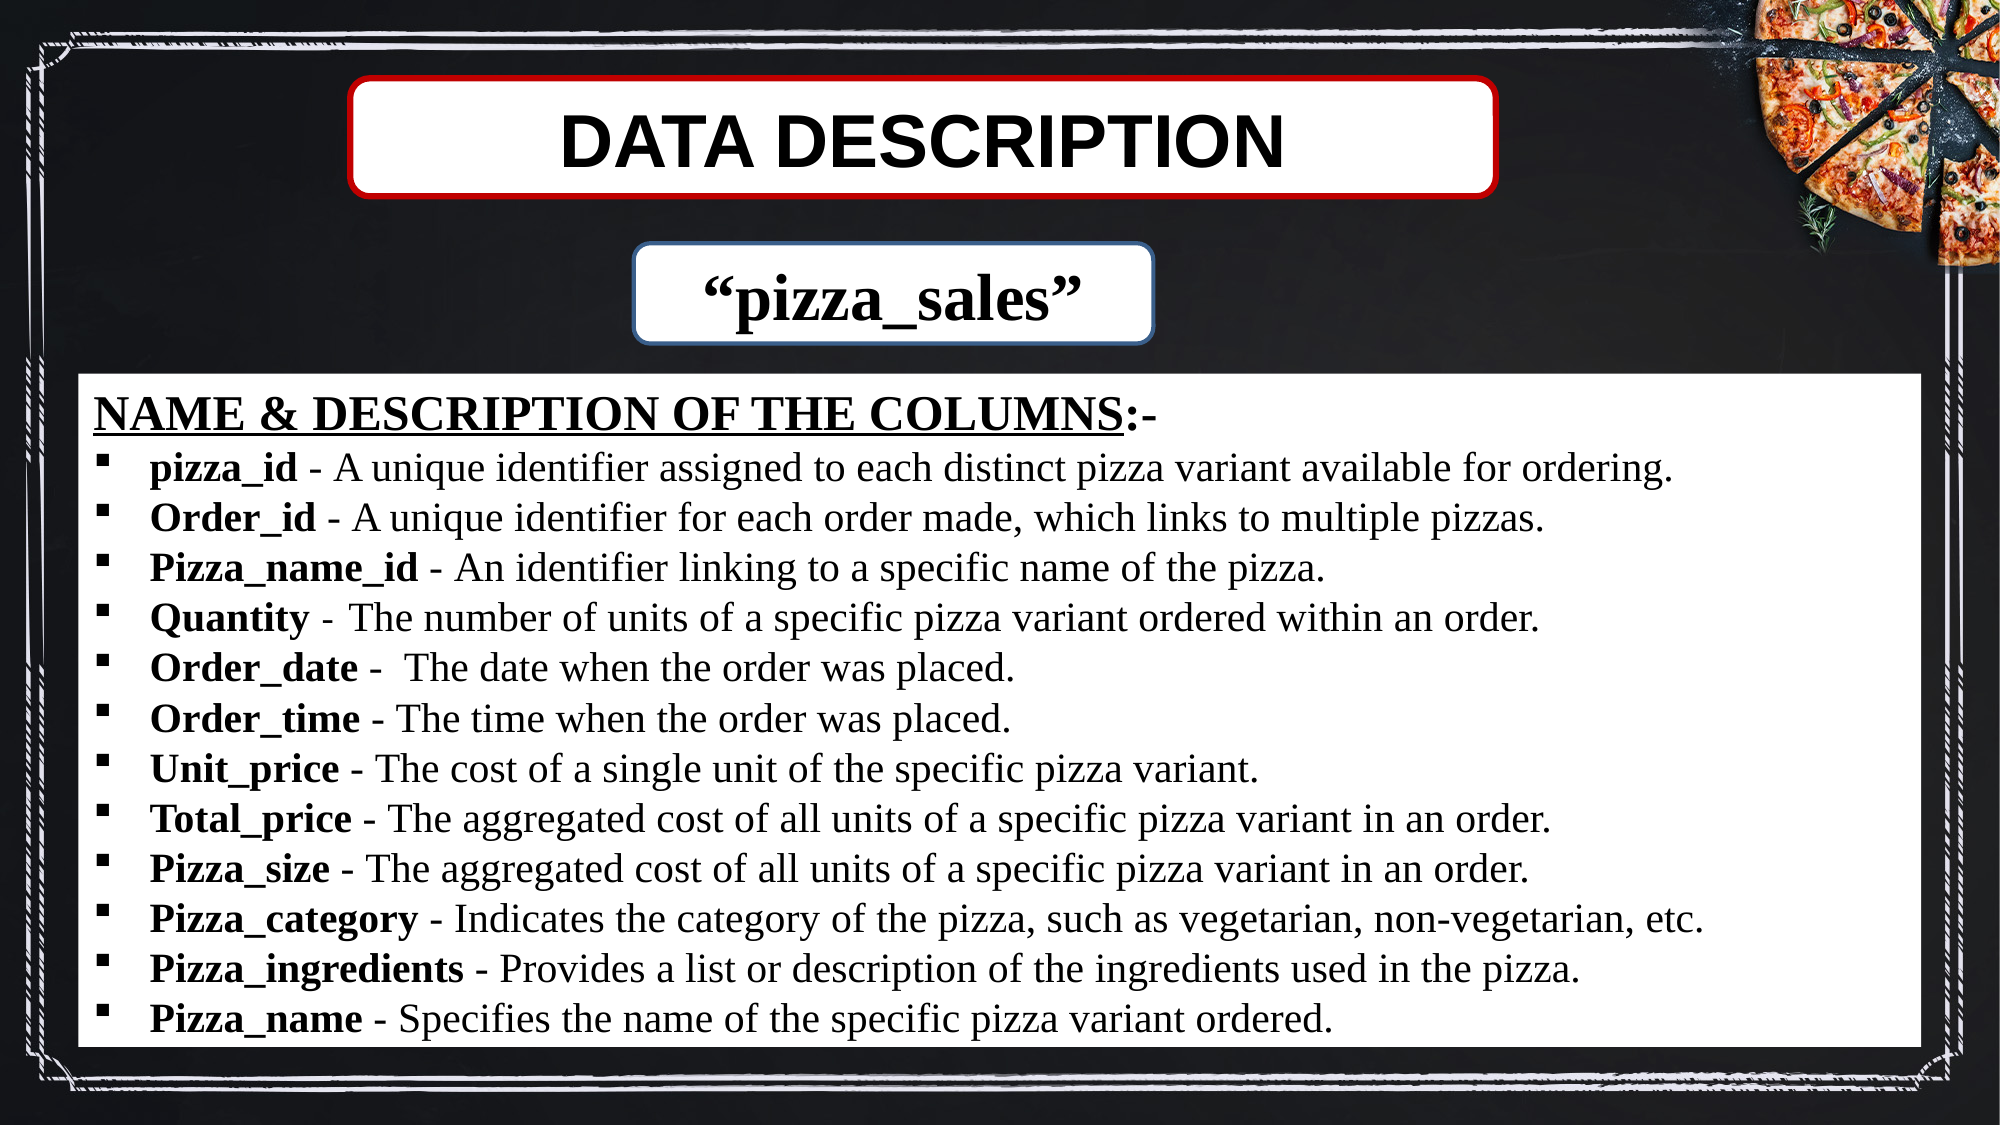

DATA DESCRIPTION
“pizza_sales”
NAME & DESCRIPTION OF THE COLUMNS:-
pizza_id - A unique identifier assigned to each distinct pizza variant available for ordering.
Order_id - A unique identifier for each order made, which links to multiple pizzas.
Pizza_name_id - An identifier linking to a specific name of the pizza.
Quantity - The number of units of a specific pizza variant ordered within an order.
Order_date -  The date when the order was placed.
Order_time - The time when the order was placed.
Unit_price - The cost of a single unit of the specific pizza variant.
Total_price - The aggregated cost of all units of a specific pizza variant in an order.
Pizza_size - The aggregated cost of all units of a specific pizza variant in an order.
Pizza_category - Indicates the category of the pizza, such as vegetarian, non-vegetarian, etc.
Pizza_ingredients - Provides a list or description of the ingredients used in the pizza.
Pizza_name - Specifies the name of the specific pizza variant ordered.